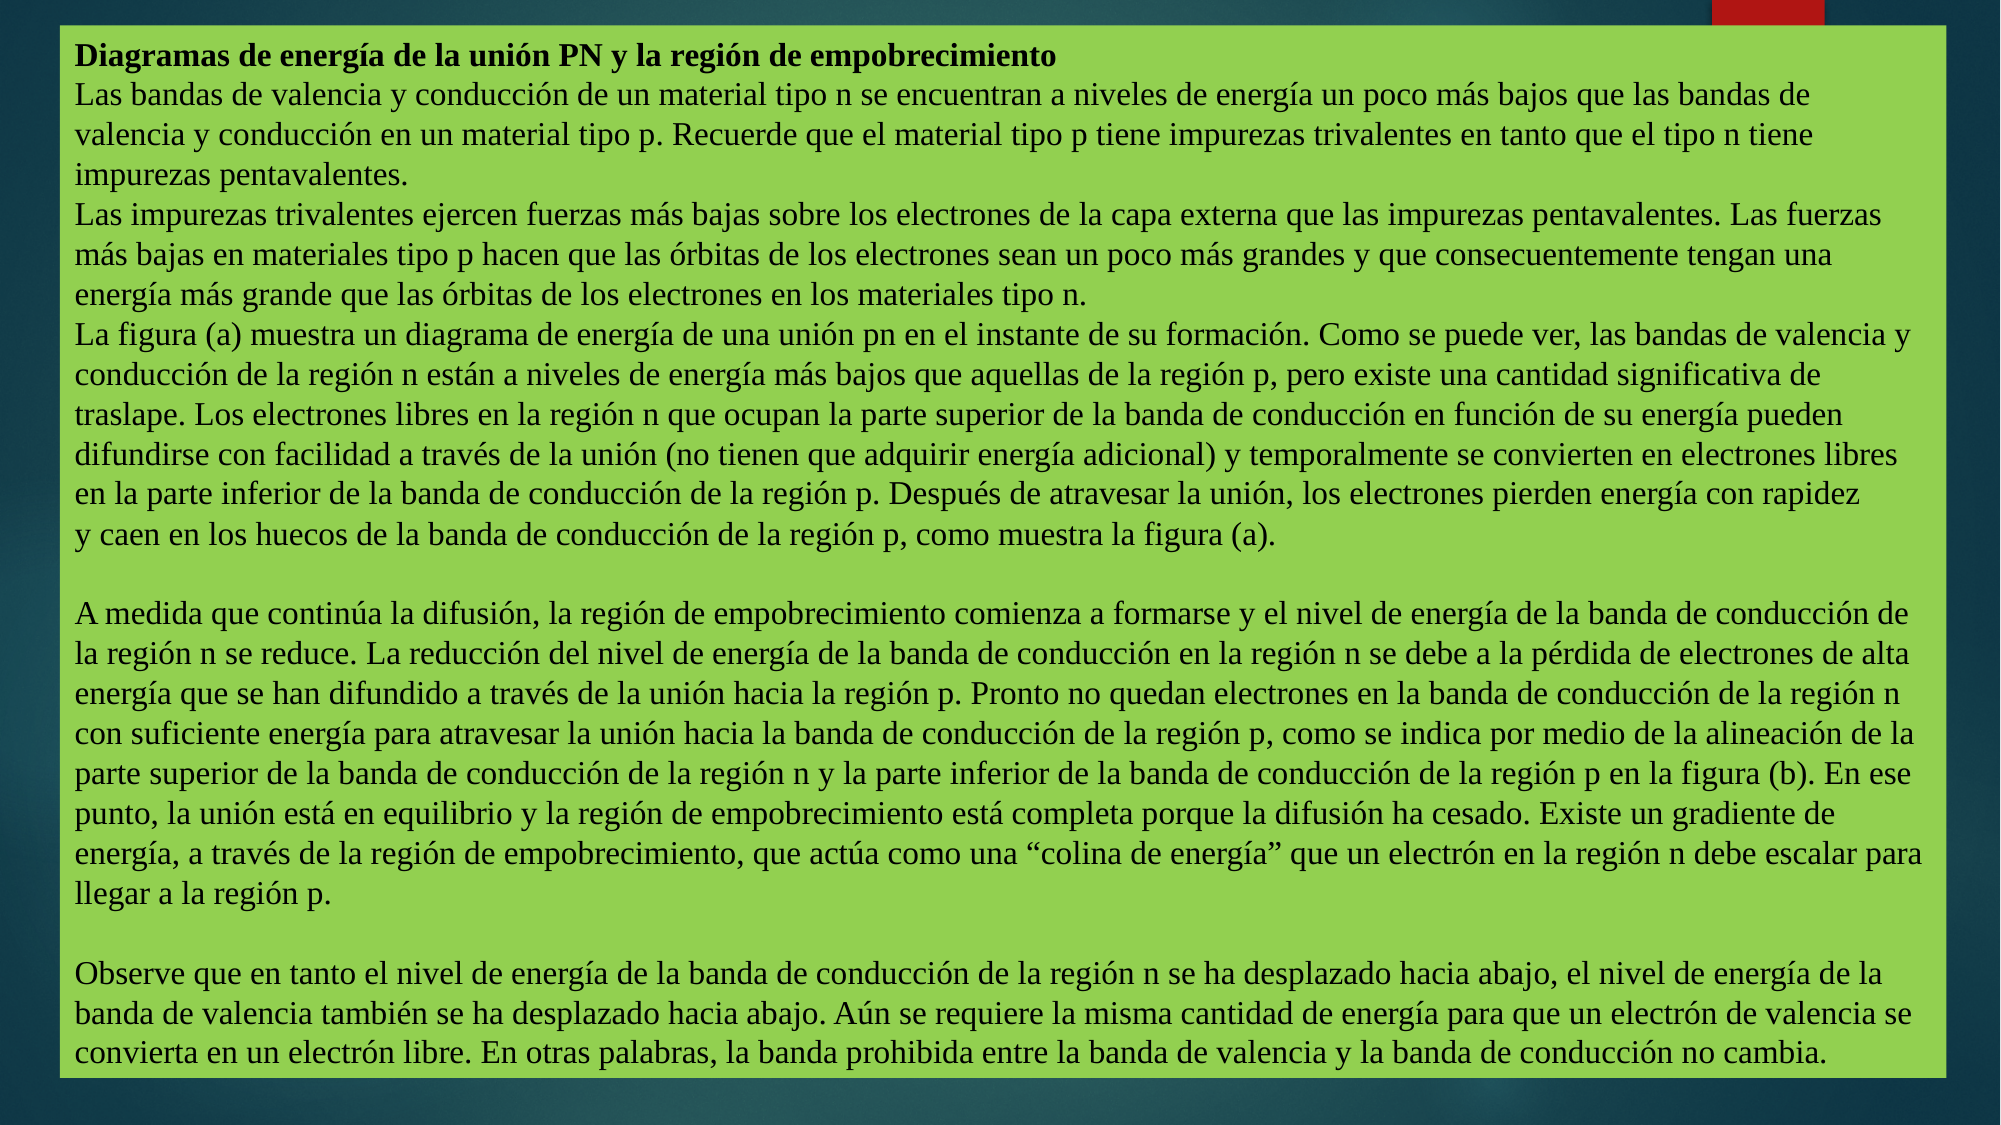

Diagramas de energía de la unión PN y la región de empobrecimiento
Las bandas de valencia y conducción de un material tipo n se encuentran a niveles de energía un poco más bajos que las bandas de valencia y conducción en un material tipo p. Recuerde que el material tipo p tiene impurezas trivalentes en tanto que el tipo n tiene impurezas pentavalentes.
Las impurezas trivalentes ejercen fuerzas más bajas sobre los electrones de la capa externa que las impurezas pentavalentes. Las fuerzas más bajas en materiales tipo p hacen que las órbitas de los electrones sean un poco más grandes y que consecuentemente tengan una energía más grande que las órbitas de los electrones en los materiales tipo n.
La figura (a) muestra un diagrama de energía de una unión pn en el instante de su formación. Como se puede ver, las bandas de valencia y conducción de la región n están a niveles de energía más bajos que aquellas de la región p, pero existe una cantidad significativa de traslape. Los electrones libres en la región n que ocupan la parte superior de la banda de conducción en función de su energía pueden difundirse con facilidad a través de la unión (no tienen que adquirir energía adicional) y temporalmente se convierten en electrones libres en la parte inferior de la banda de conducción de la región p. Después de atravesar la unión, los electrones pierden energía con rapidez
y caen en los huecos de la banda de conducción de la región p, como muestra la figura (a).

A medida que continúa la difusión, la región de empobrecimiento comienza a formarse y el nivel de energía de la banda de conducción de la región n se reduce. La reducción del nivel de energía de la banda de conducción en la región n se debe a la pérdida de electrones de alta energía que se han difundido a través de la unión hacia la región p. Pronto no quedan electrones en la banda de conducción de la región n con suficiente energía para atravesar la unión hacia la banda de conducción de la región p, como se indica por medio de la alineación de la parte superior de la banda de conducción de la región n y la parte inferior de la banda de conducción de la región p en la figura (b). En ese
punto, la unión está en equilibrio y la región de empobrecimiento está completa porque la difusión ha cesado. Existe un gradiente de energía, a través de la región de empobrecimiento, que actúa como una “colina de energía” que un electrón en la región n debe escalar para llegar a la región p.

Observe que en tanto el nivel de energía de la banda de conducción de la región n se ha desplazado hacia abajo, el nivel de energía de la banda de valencia también se ha desplazado hacia abajo. Aún se requiere la misma cantidad de energía para que un electrón de valencia se convierta en un electrón libre. En otras palabras, la banda prohibida entre la banda de valencia y la banda de conducción no cambia.